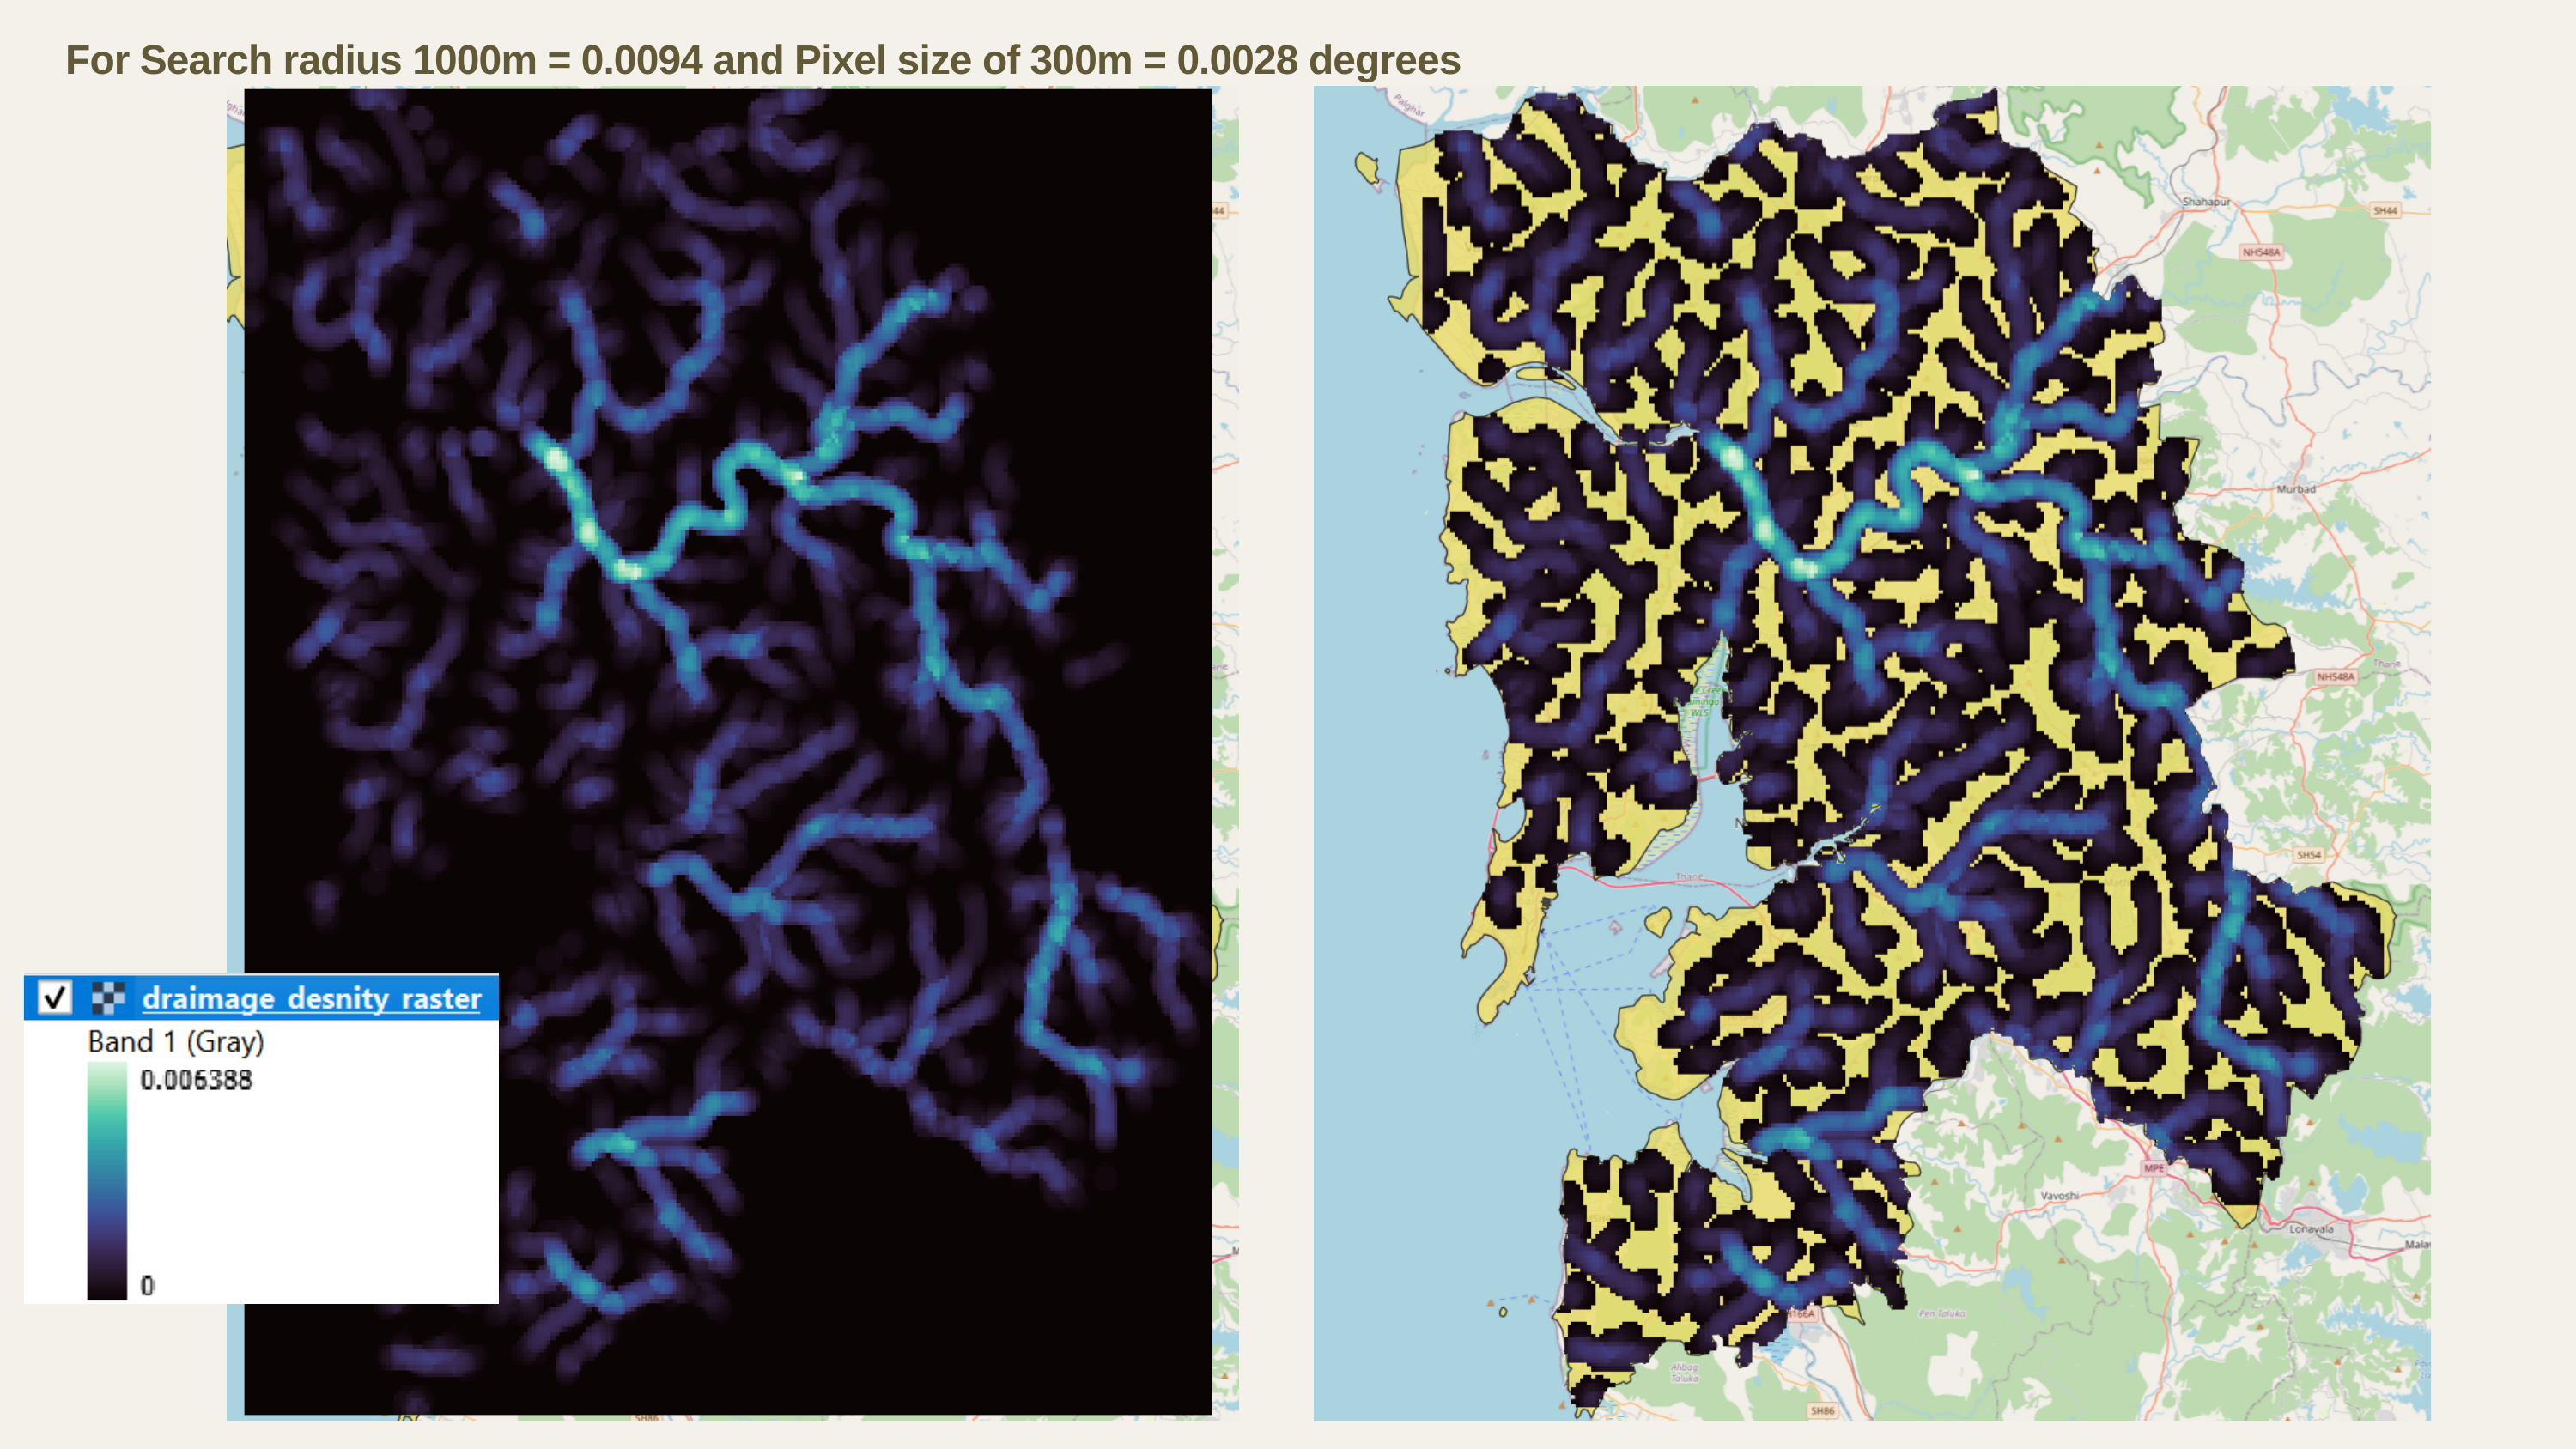

For Search radius 1000m = 0.0094 and Pixel size of 300m = 0.0028 degrees